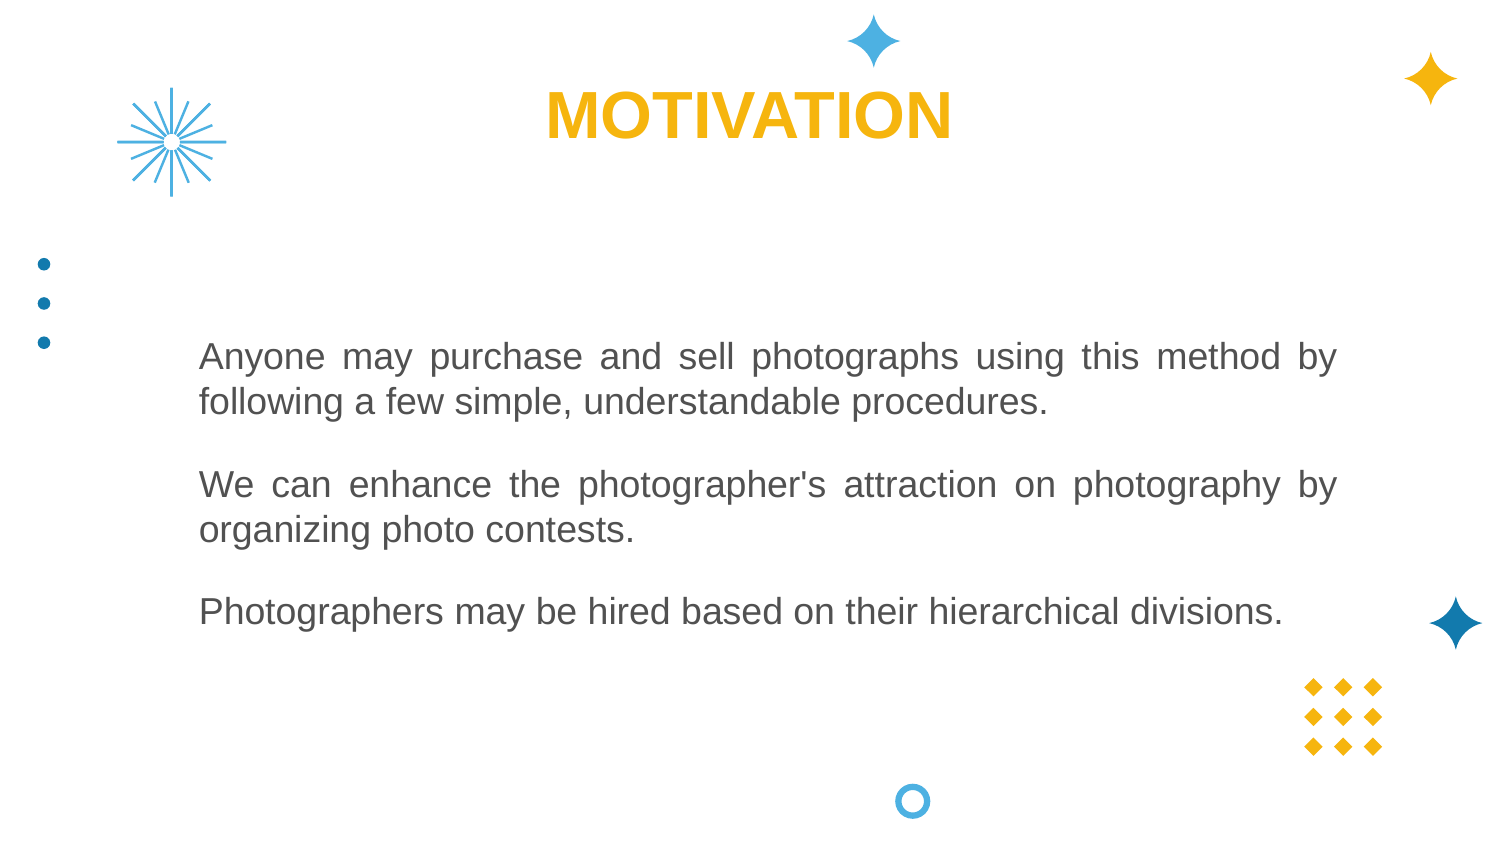

# MOTIVATION

Anyone may purchase and sell photographs using this method by following a few simple, understandable procedures.
We can enhance the photographer's attraction on photography by organizing photo contests.
Photographers may be hired based on their hierarchical divisions.